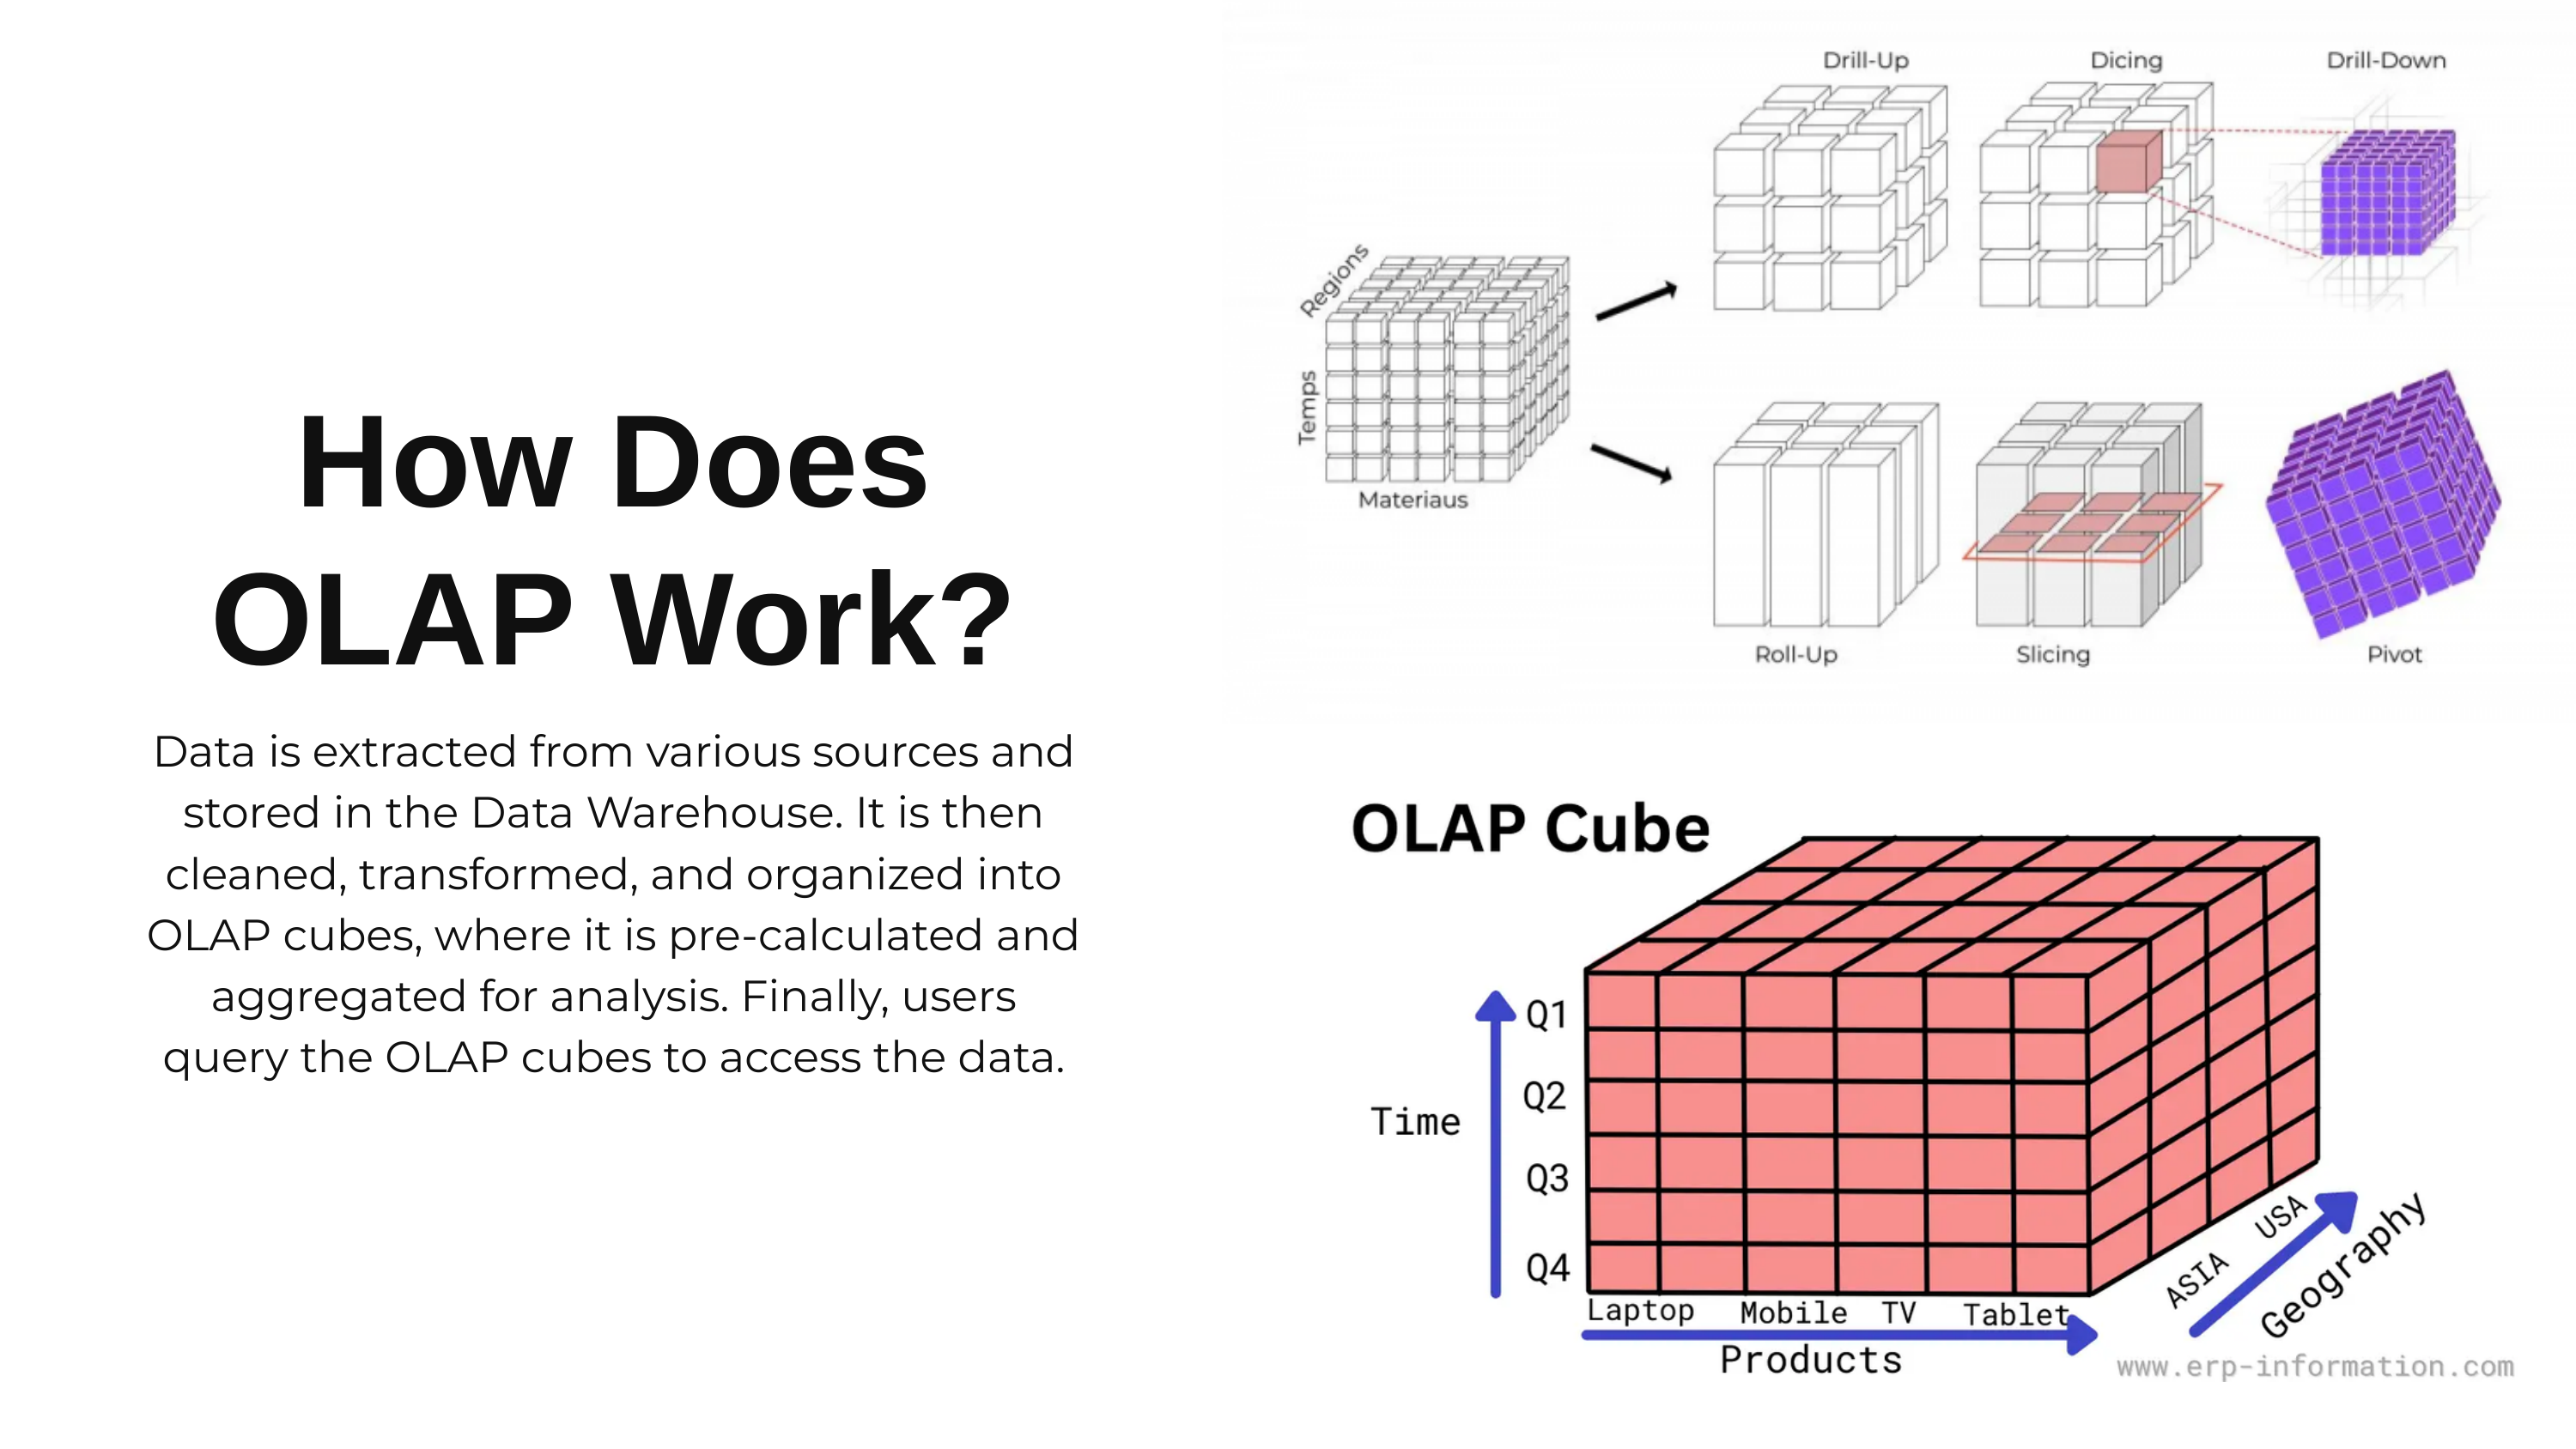

How Does OLAP Work?
Data is extracted from various sources and stored in the Data Warehouse. It is then cleaned, transformed, and organized into OLAP cubes, where it is pre-calculated and aggregated for analysis. Finally, users query the OLAP cubes to access the data.